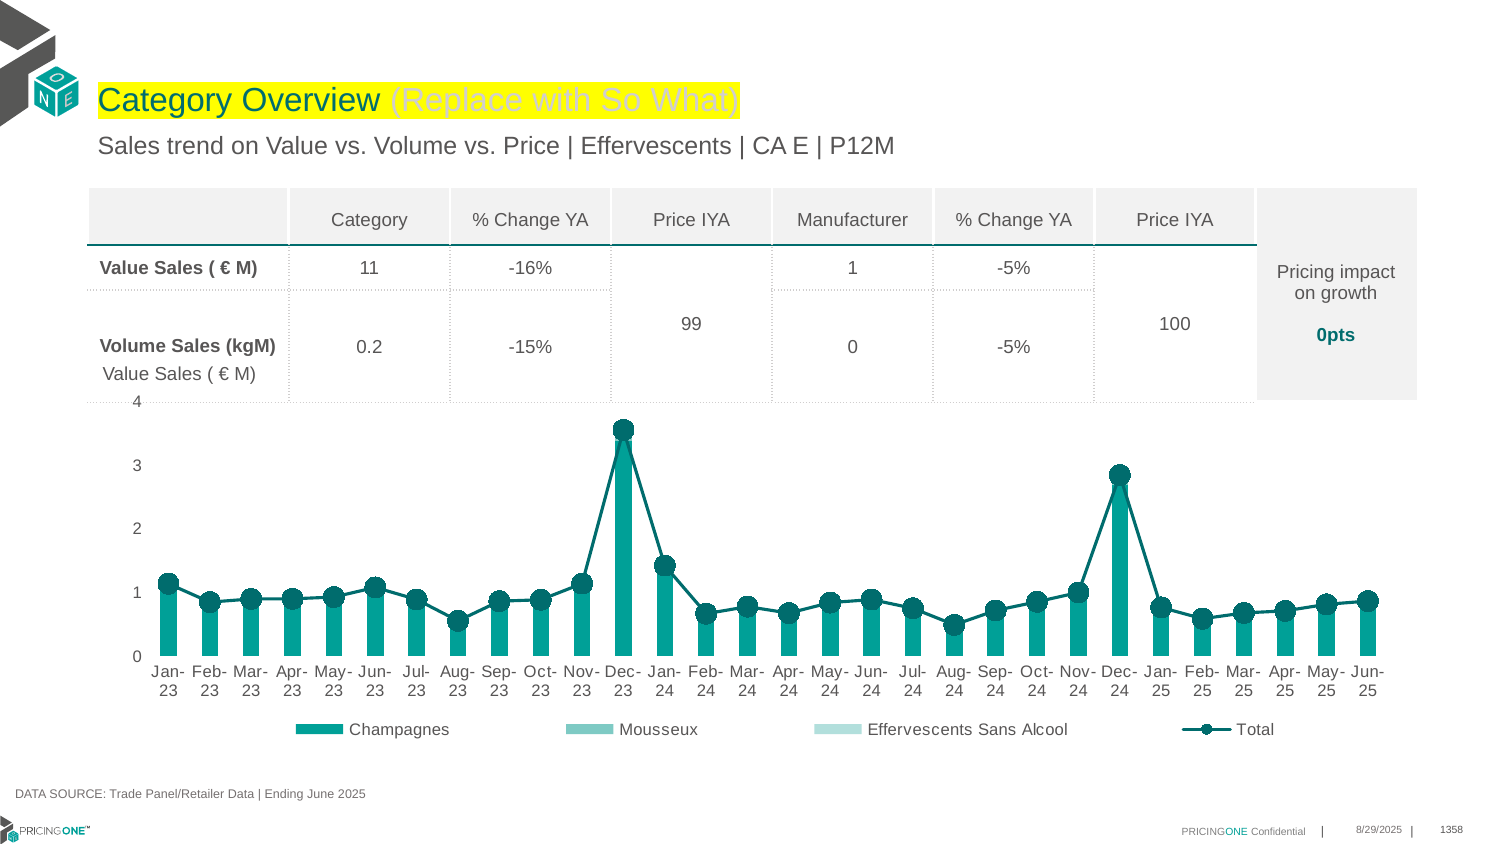

# Category Overview (Replace with So What)
Sales trend on Value vs. Volume vs. Price | Effervescents | CA E | P12M
|  | Category | % Change YA | Price IYA | Manufacturer | % Change YA | Price IYA | Pricing impact on growth 0pts |
| --- | --- | --- | --- | --- | --- | --- | --- |
| Value Sales ( € M) | 11 | -16% | 99 | 1 | -5% | 100 |  |
| Volume Sales (kgM) | 0.2 | -15% |  | 0 | -5% |  |  |
Value Sales ( € M)

### Chart

| Category | Champagnes | Mousseux | Effervescents Sans Alcool | Total |
|---|---|---|---|---|
| Jan-23 | 1.060446 | 0.071539 | 0.00119 | 1.133175 |
| Feb-23 | 0.781755 | 0.062646 | 0.00069 | 0.845091 |
| Mar-23 | 0.830221 | 0.063532 | 0.001038 | 0.894791 |
| Apr-23 | 0.822697 | 0.072803 | 0.000932 | 0.896432 |
| May-23 | 0.842551 | 0.080712 | 0.001511 | 0.924774 |
| Jun-23 | 0.983219 | 0.090862 | 0.001507 | 1.075588 |
| Jul-23 | 0.813461 | 0.071308 | 0.001886 | 0.886655 |
| Aug-23 | 0.501814 | 0.048781 | 0.001229 | 0.551824 |
| Sep-23 | 0.791154 | 0.066605 | 0.001887 | 0.859646 |
| Oct-23 | 0.81216 | 0.068643 | 0.001464 | 0.882267 |
| Nov-23 | 1.053199 | 0.080499 | 0.001999 | 1.135697 |
| Dec-23 | 3.373608 | 0.161093 | 0.01118 | 3.545881 |
| Jan-24 | 1.313671 | 0.09527 | 0.009122 | 1.418063 |
| Feb-24 | 0.599995 | 0.059075 | 0.0047 | 0.66377 |
| Mar-24 | 0.696746 | 0.072558 | 0.005195 | 0.774499 |
| Apr-24 | 0.603724 | 0.064187 | 0.004766 | 0.672677 |
| May-24 | 0.762843 | 0.068852 | 0.00565 | 0.837345 |
| Jun-24 | 0.801783 | 0.077623 | 0.00549 | 0.884896 |
| Jul-24 | 0.673661 | 0.068283 | 0.005494 | 0.747438 |
| Aug-24 | 0.438381 | 0.04717 | 0.002591 | 0.488142 |
| Sep-24 | 0.649033 | 0.061034 | 0.004665 | 0.714732 |
| Oct-24 | 0.772537 | 0.073294 | 0.004728 | 0.850559 |
| Nov-24 | 0.910857 | 0.077914 | 0.006721 | 0.995492 |
| Dec-24 | 2.687823 | 0.128502 | 0.020808 | 2.837133 |
| Jan-25 | 0.686084 | 0.063039 | 0.012777 | 0.7619 |
| Feb-25 | 0.52534 | 0.050587 | 0.008438 | 0.584365 |
| Mar-25 | 0.607629 | 0.058821 | 0.008888 | 0.675338 |
| Apr-25 | 0.635534 | 0.063935 | 0.008306 | 0.707775 |
| May-25 | 0.732705 | 0.069272 | 0.008528 | 0.810505 |
| Jun-25 | 0.779981 | 0.072039 | 0.009837 | 0.861857 |
DATA SOURCE: Trade Panel/Retailer Data | Ending June 2025

8/29/2025
1358